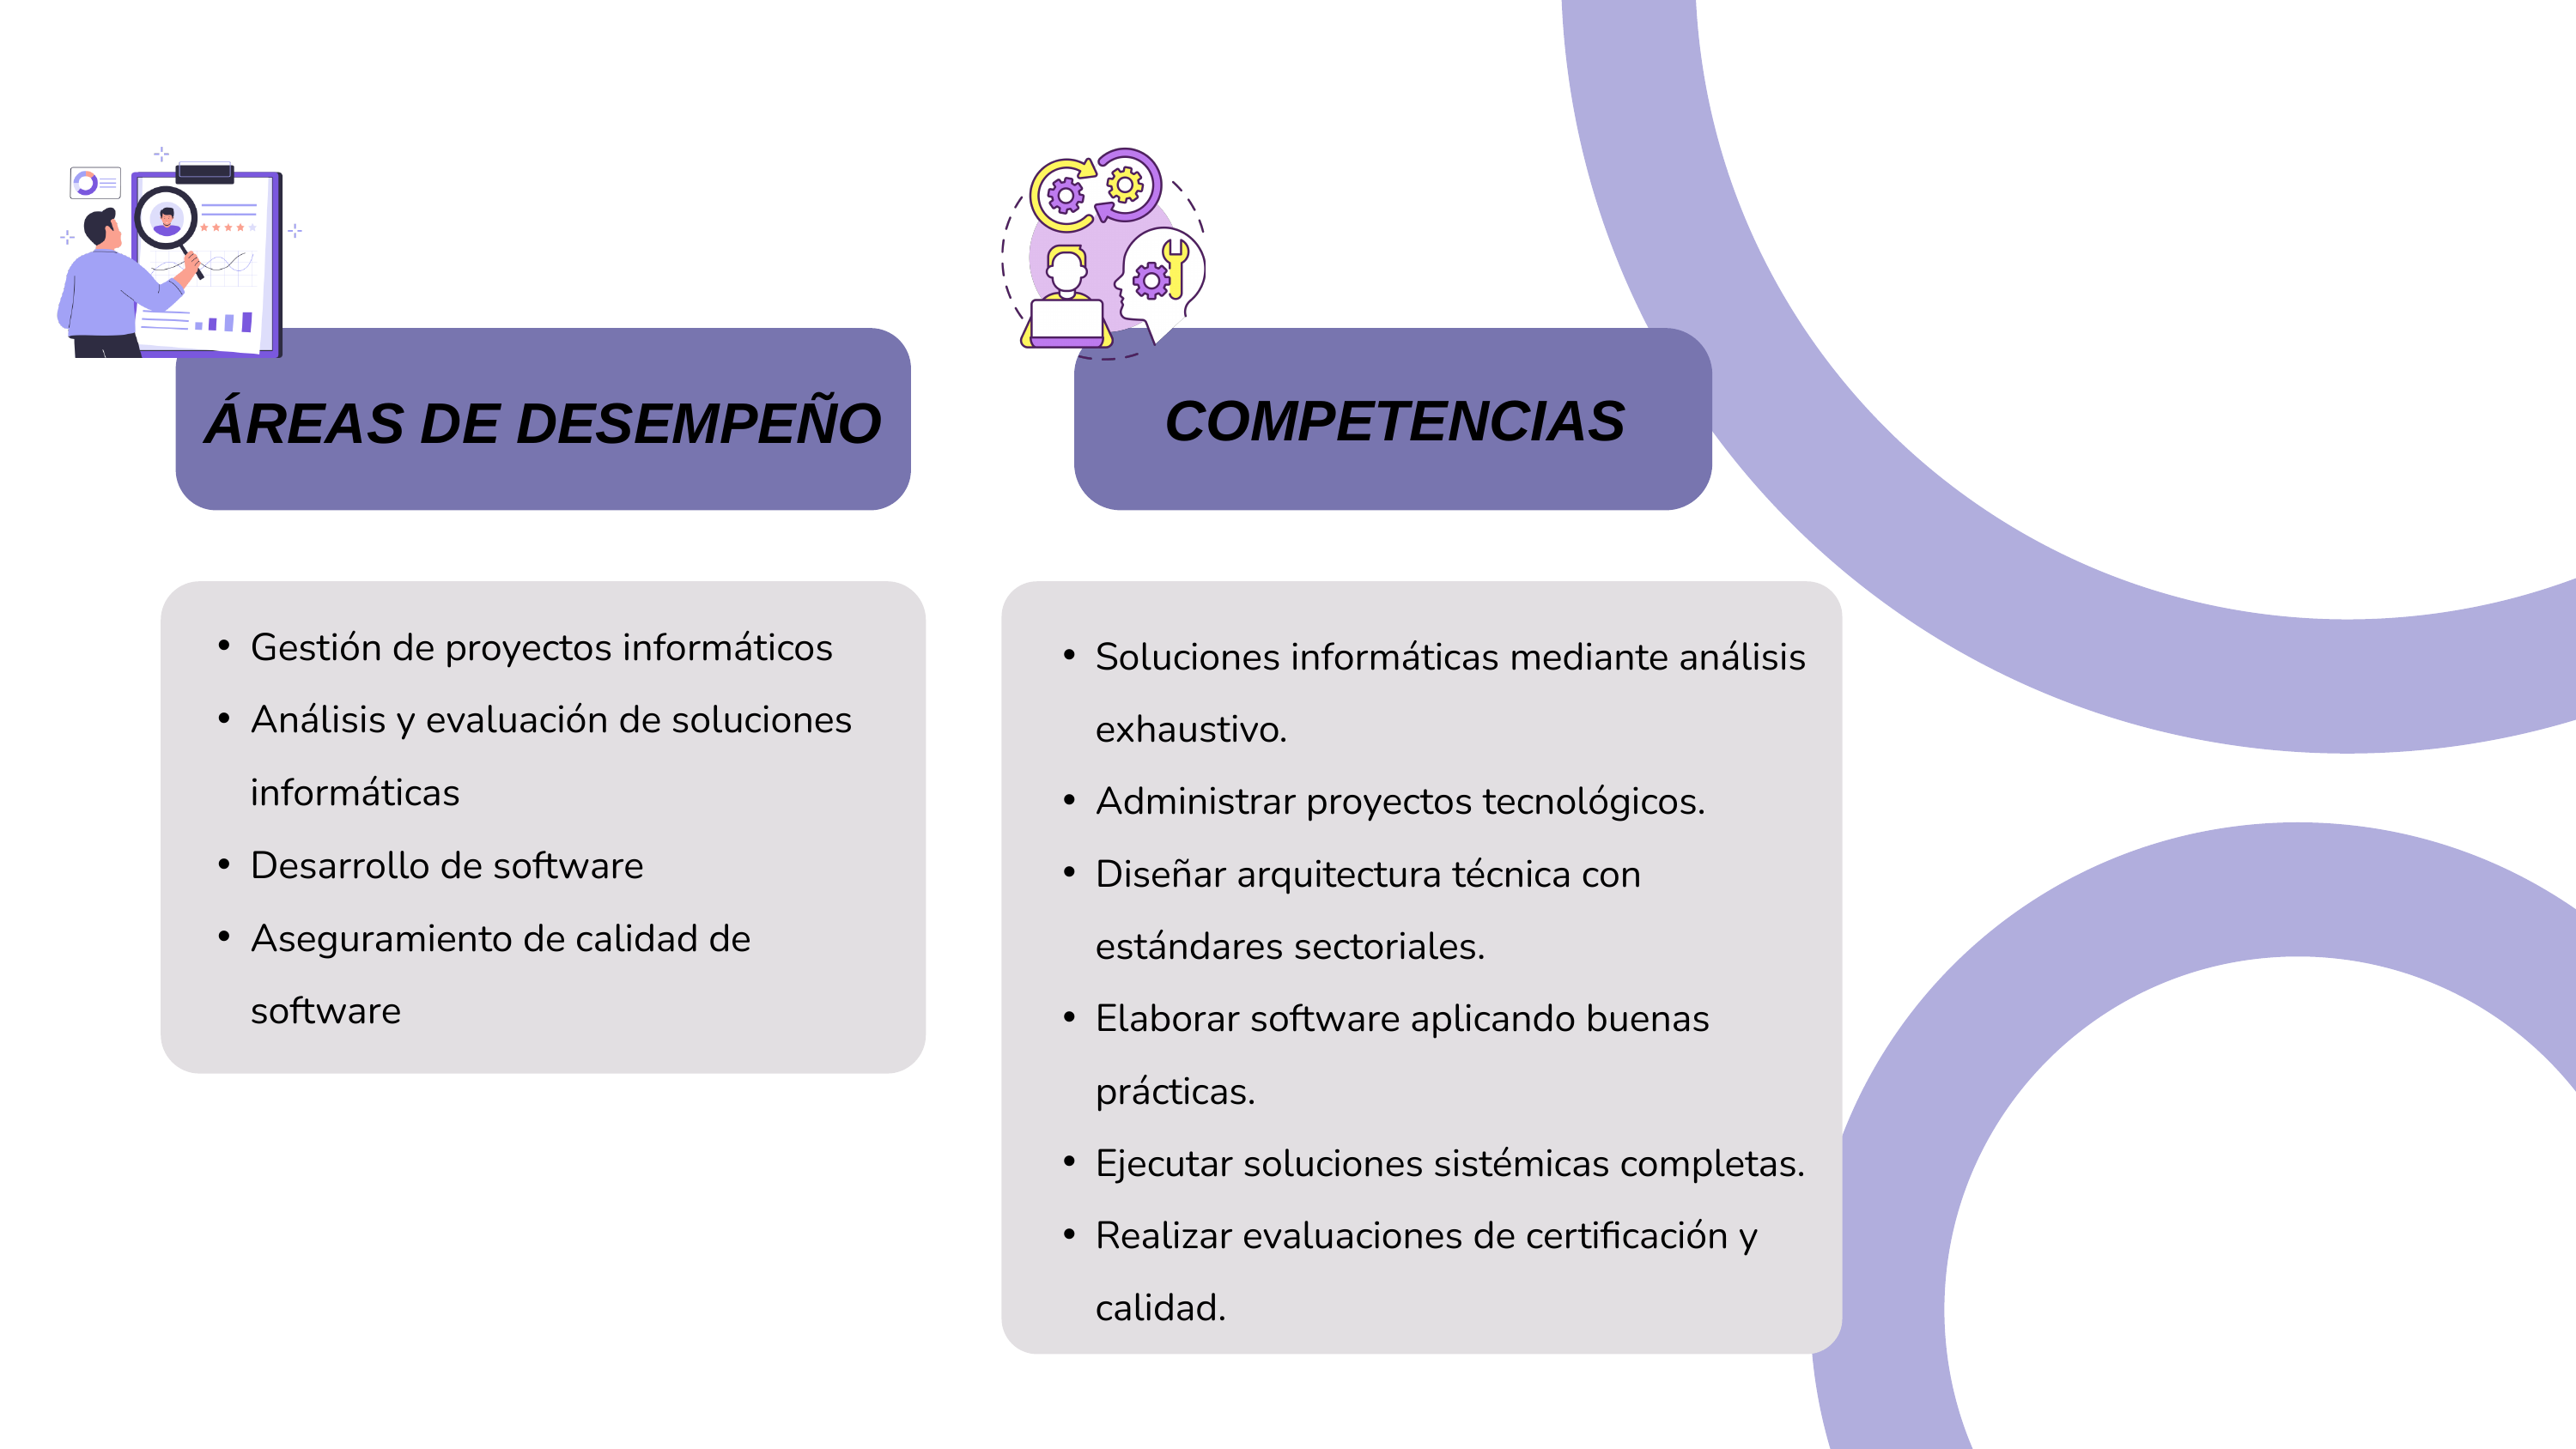

COMPETENCIAS
ÁREAS DE DESEMPEÑO

Gestión de proyectos informáticos
Análisis y evaluación de soluciones informáticas
Desarrollo de software
Aseguramiento de calidad de software
Soluciones informáticas mediante análisis exhaustivo.
Administrar proyectos tecnológicos.
Diseñar arquitectura técnica con estándares sectoriales.
Elaborar software aplicando buenas prácticas.
Ejecutar soluciones sistémicas completas.
Realizar evaluaciones de certificación y calidad.